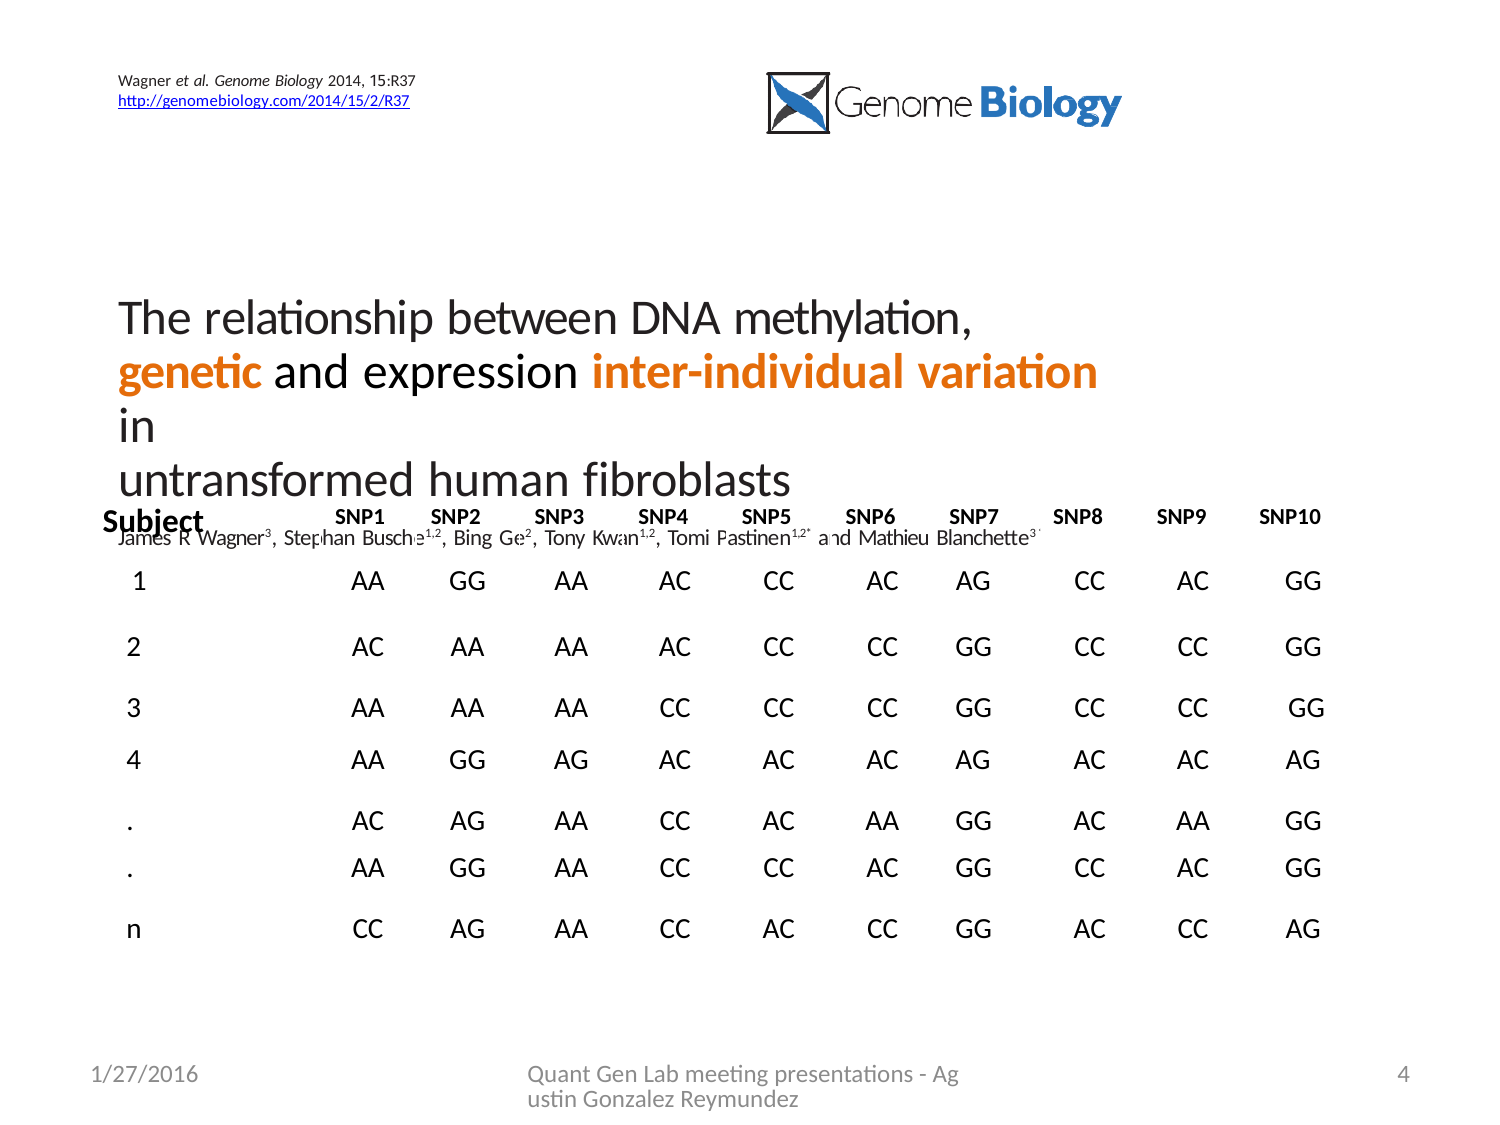

Wagner et al. Genome Biology 2014, 15:R37 http://genomebiology.com/2014/15/2/R37

RESEARCH	Open Access

The relationship between DNA methylation, genetic and expression inter-individual variation in
untransformed human fibroblasts
James R Wagner3, Stephan Busche1,2, Bing Ge2, Tony Kwan1,2, Tomi Pastinen1,2*  and Mathieu Blanchette3*
| Subject | SNP1 | SNP2 | SNP3 | SNP4 | SNP5 | SNP6 | SNP7 | SNP8 | SNP9 | SNP10 |
| --- | --- | --- | --- | --- | --- | --- | --- | --- | --- | --- |
| 1 | AA | GG | AA | AC | CC | AC | AG | CC | AC | GG |
| 2 | AC | AA | AA | AC | CC | CC | GG | CC | CC | GG |
| 3 | AA | AA | AA | CC | CC | CC | GG | CC | CC | GG |
| 4 | AA | GG | AG | AC | AC | AC | AG | AC | AC | AG |
| . | AC | AG | AA | CC | AC | AA | GG | AC | AA | GG |
| . | AA | GG | AA | CC | CC | AC | GG | CC | AC | GG |
| n | CC | AG | AA | CC | AC | CC | GG | AC | CC | AG |
|  |  |  |  |  |  |  |  |  |  |  |
1/27/2016
Quant Gen Lab meeting presentations - Agustin Gonzalez Reymundez
4